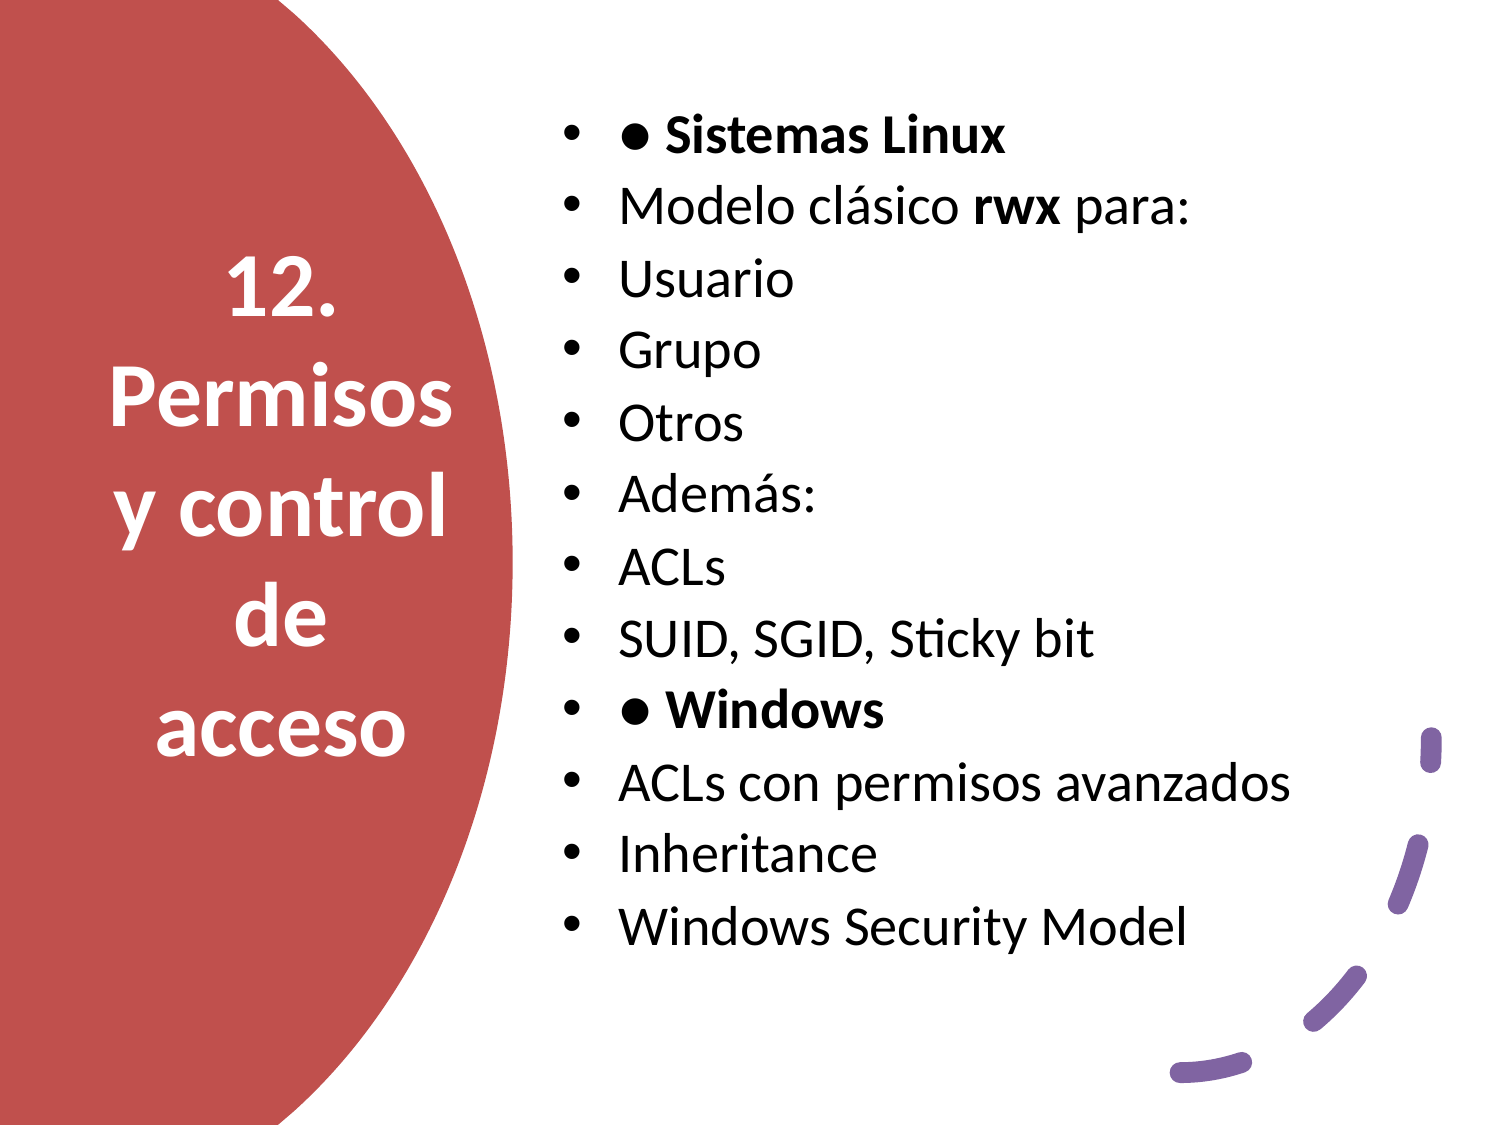

● Sistemas Linux
Modelo clásico rwx para:
Usuario
Grupo
Otros
Además:
ACLs
SUID, SGID, Sticky bit
● Windows
ACLs con permisos avanzados
Inheritance
Windows Security Model

# 12. Permisos y control de acceso